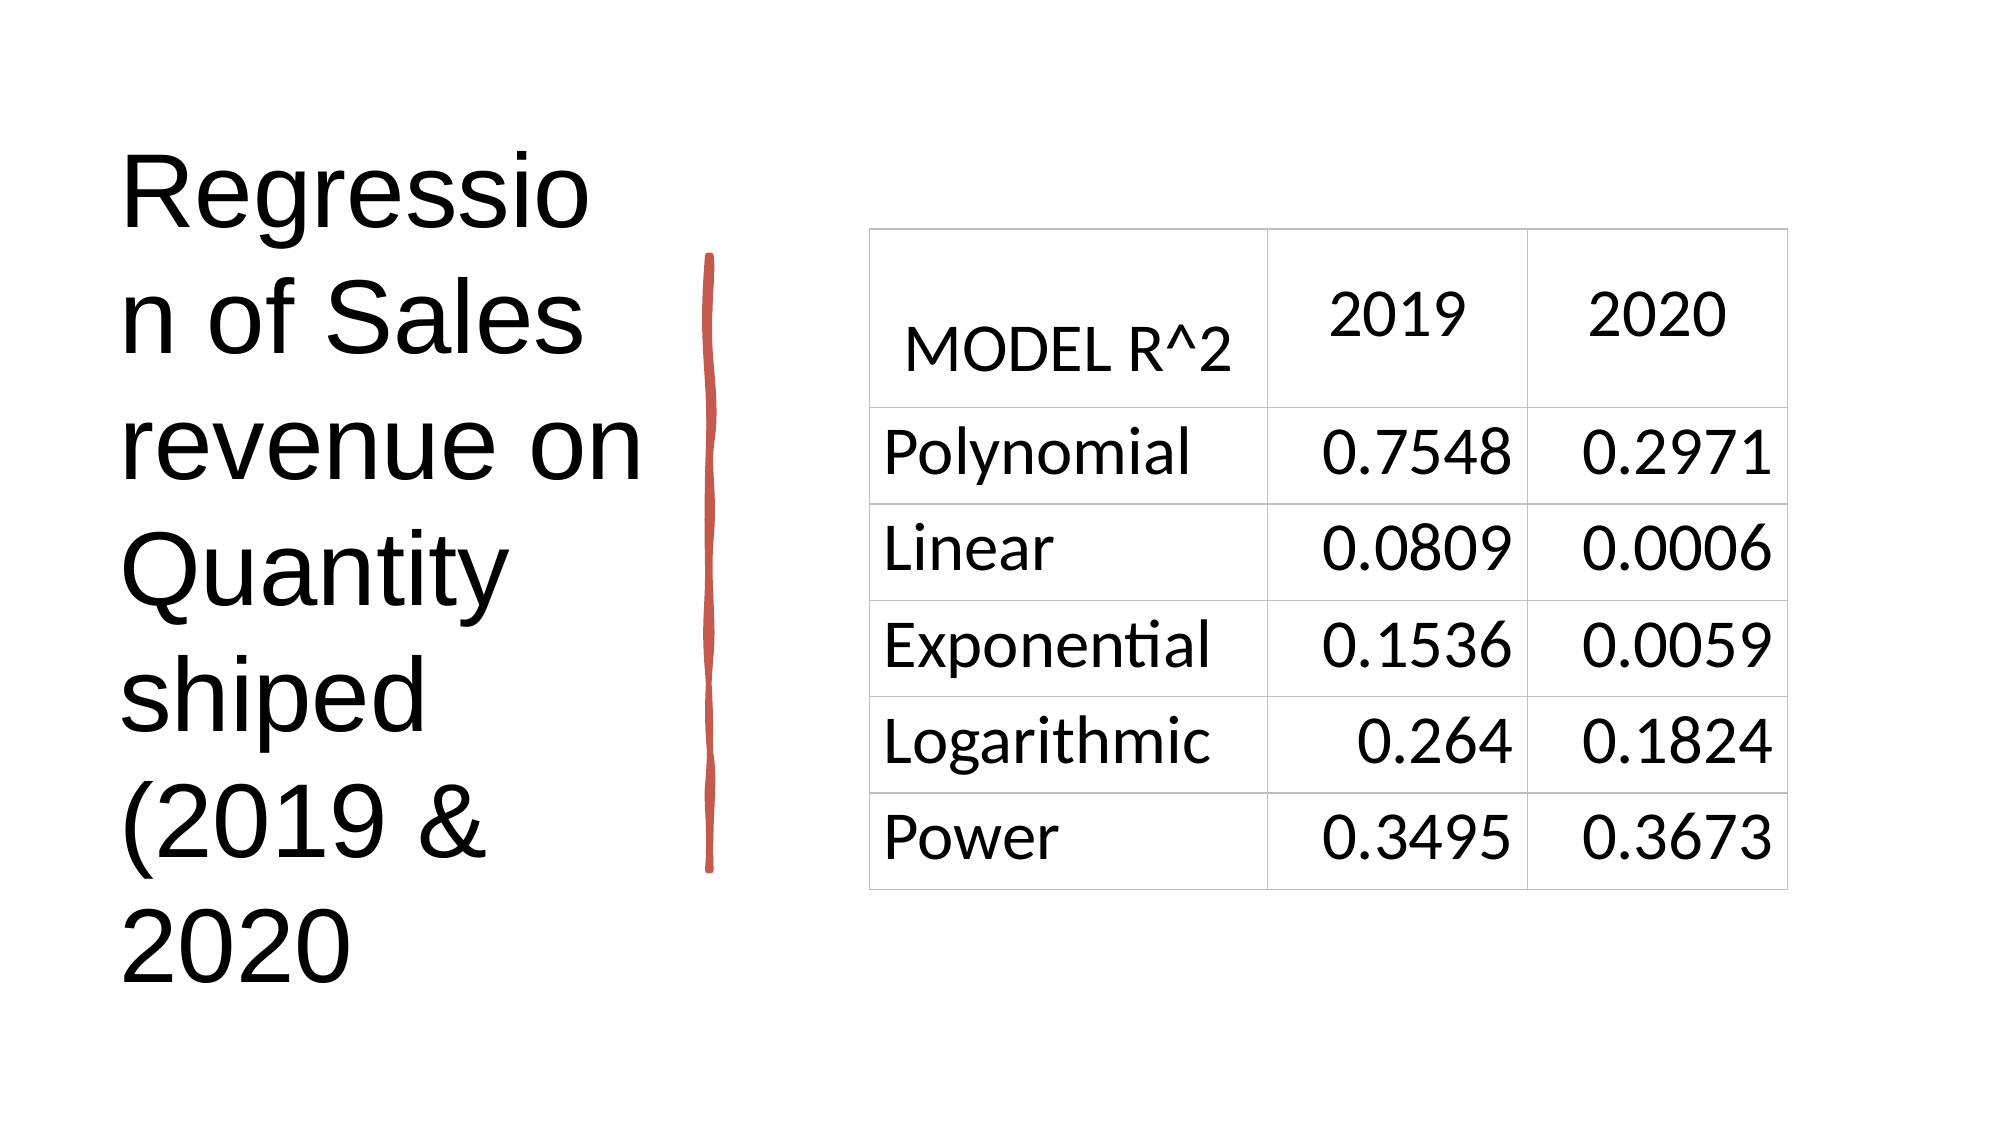

# Regression of Sales revenue on Quantity shiped (2019 & 2020
| MODEL R^2 | 2019 | 2020 |
| --- | --- | --- |
| Polynomial | 0.7548 | 0.2971 |
| Linear | 0.0809 | 0.0006 |
| Exponential | 0.1536 | 0.0059 |
| Logarithmic | 0.264 | 0.1824 |
| Power | 0.3495 | 0.3673 |